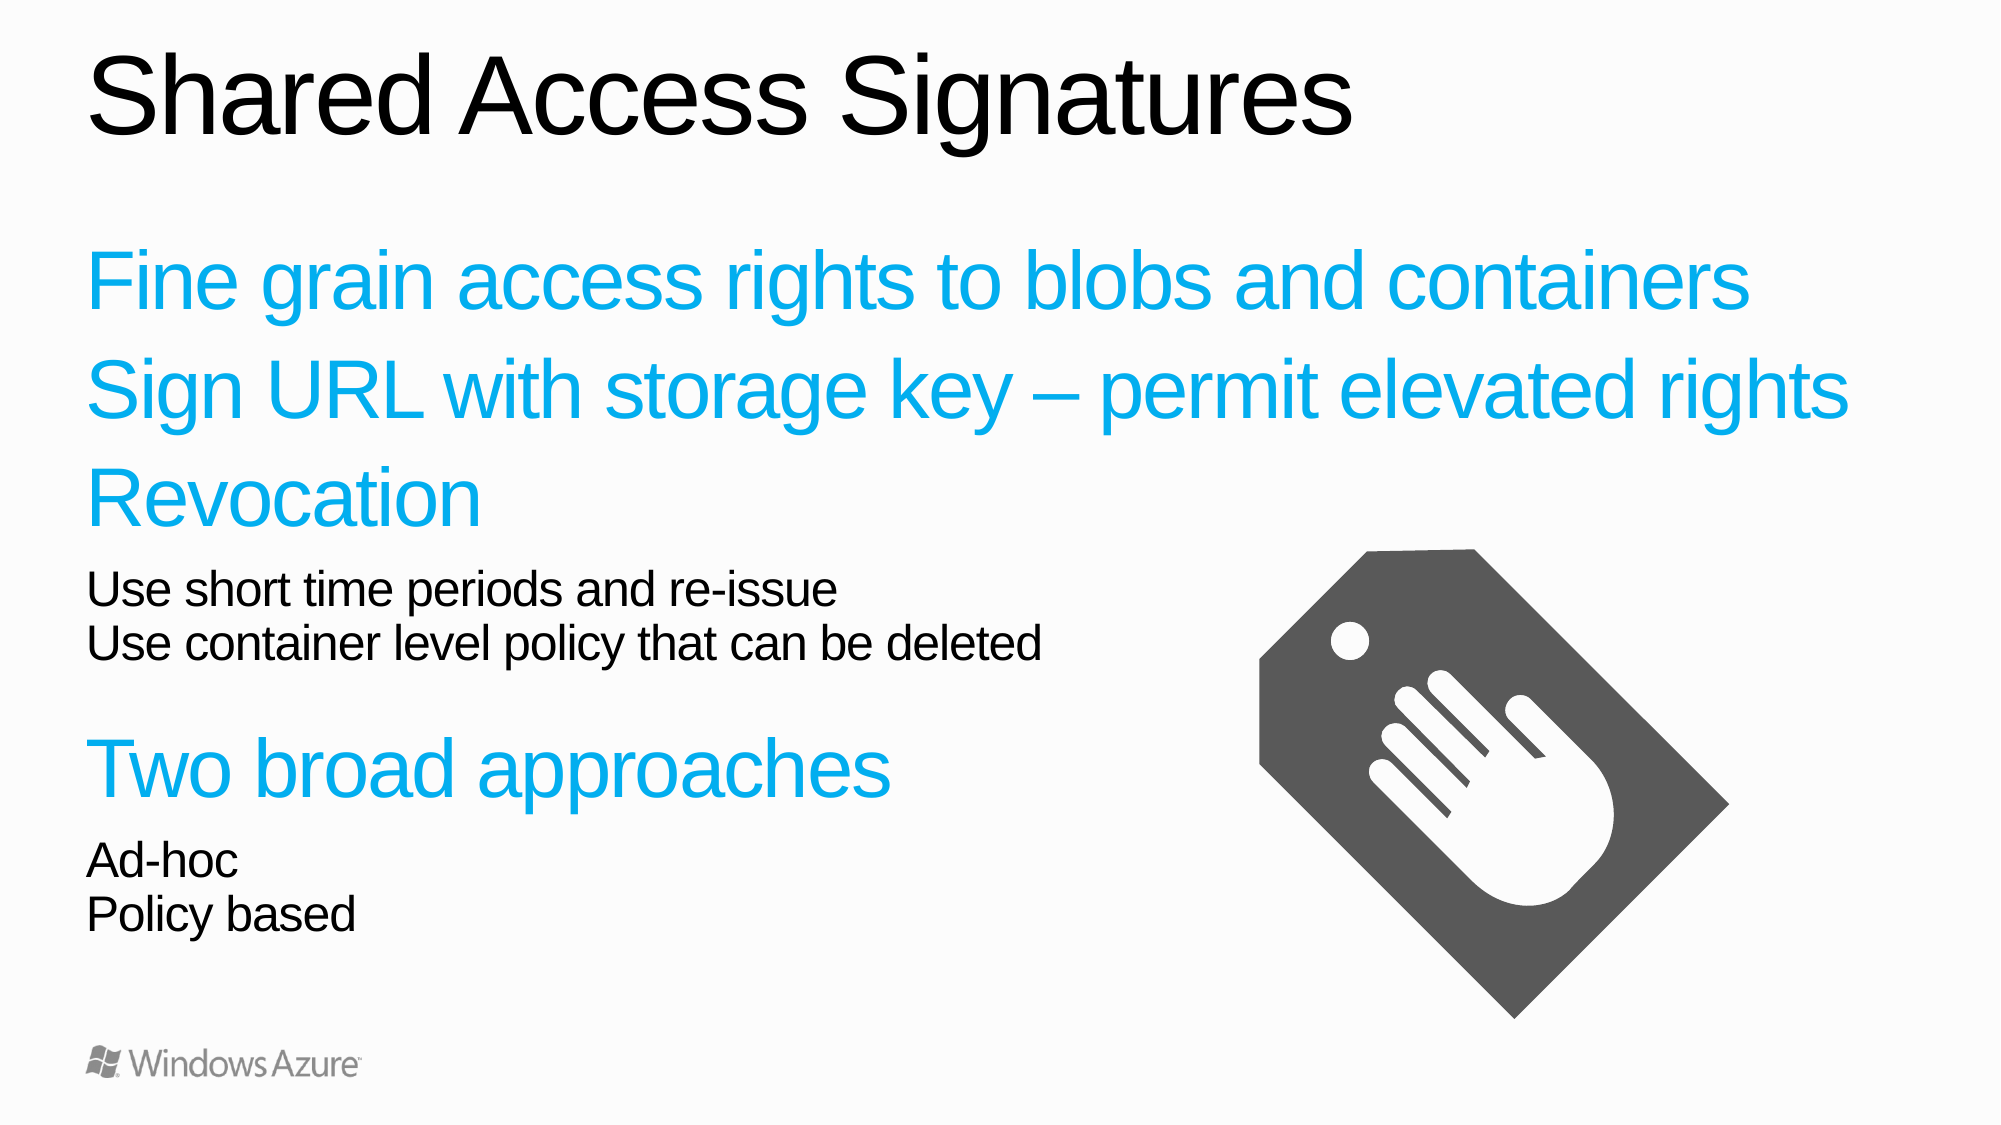

# Shared Access Signatures
Fine grain access rights to blobs and containers
Sign URL with storage key – permit elevated rights
Revocation
Use short time periods and re-issue
Use container level policy that can be deleted

Two broad approaches
Ad-hoc
Policy based